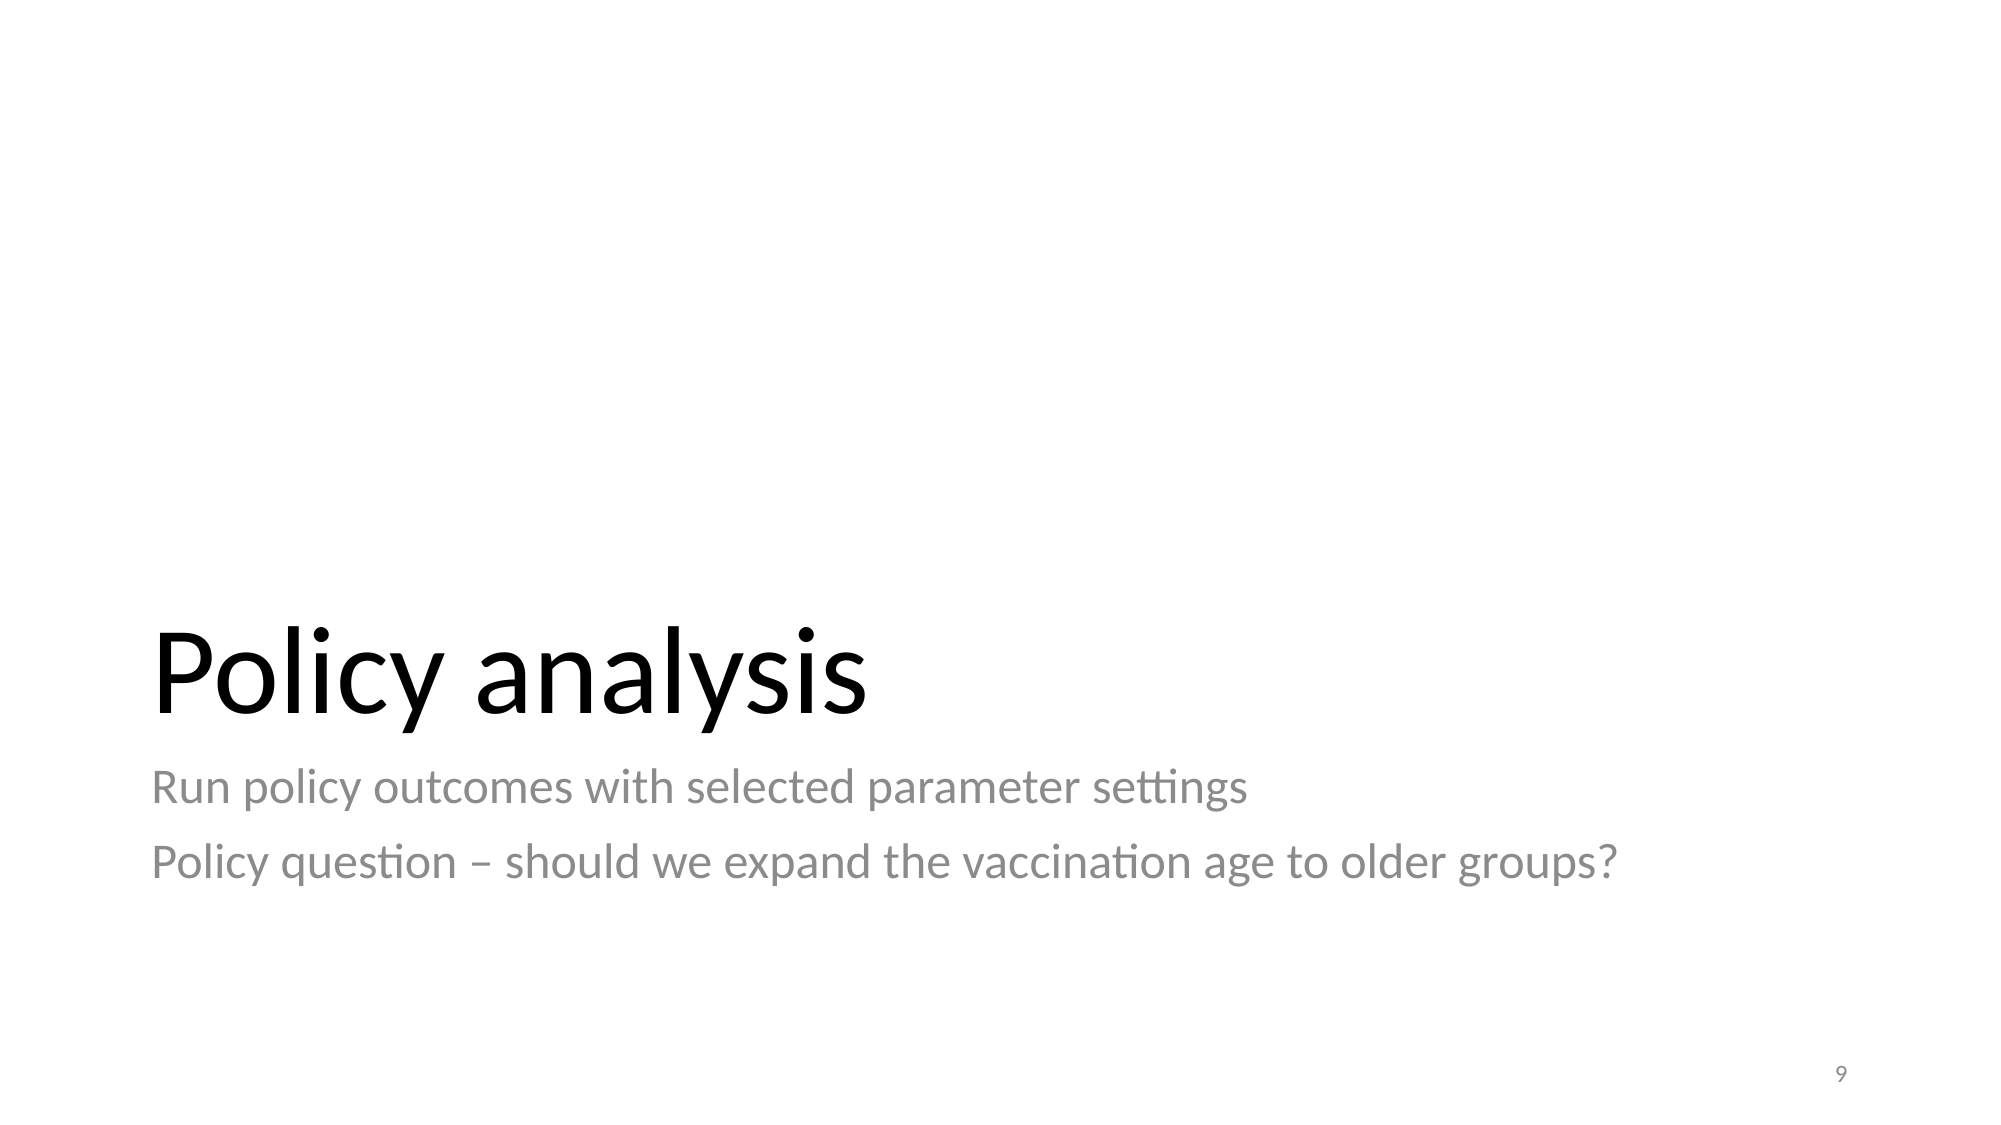

# Policy analysis
Run policy outcomes with selected parameter settings
Policy question – should we expand the vaccination age to older groups?
9